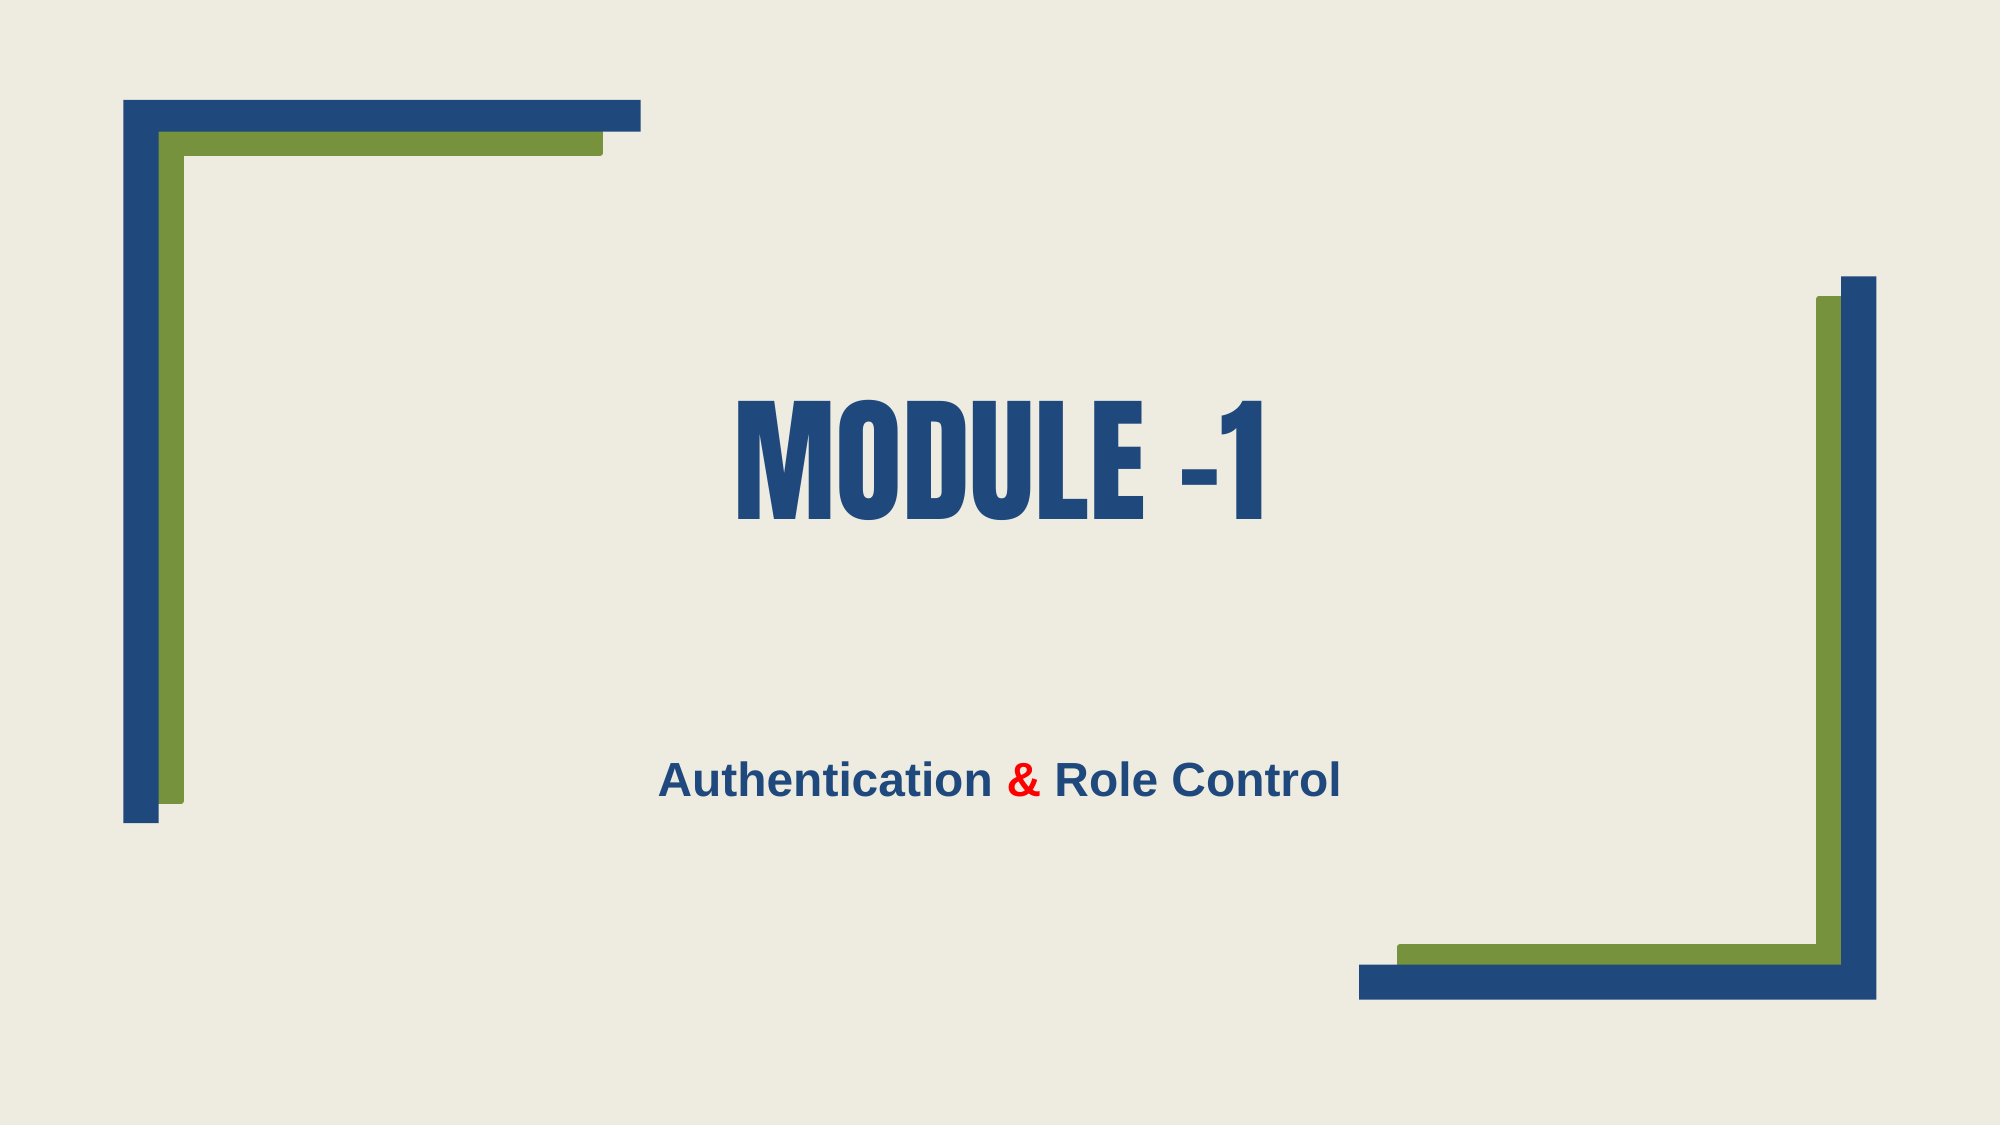

# MODULE -1
Authentication & Role Control